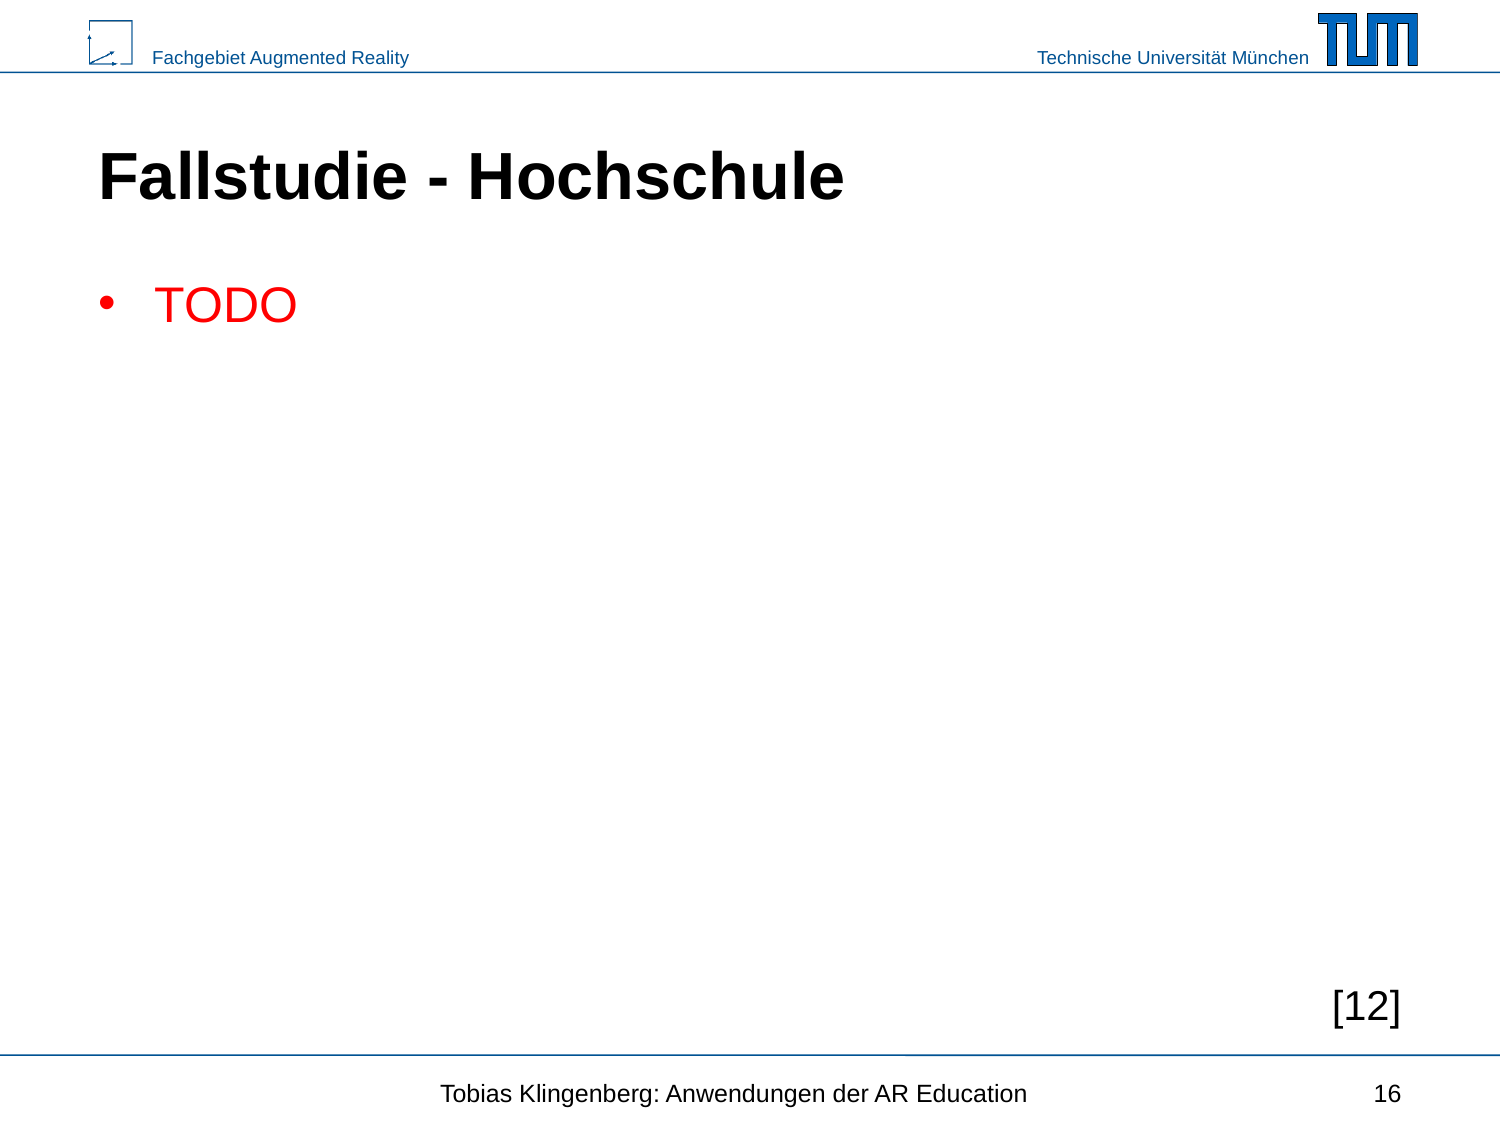

# Fallstudie - Hochschule
TODO
[12]
Tobias Klingenberg: Anwendungen der AR Education
16